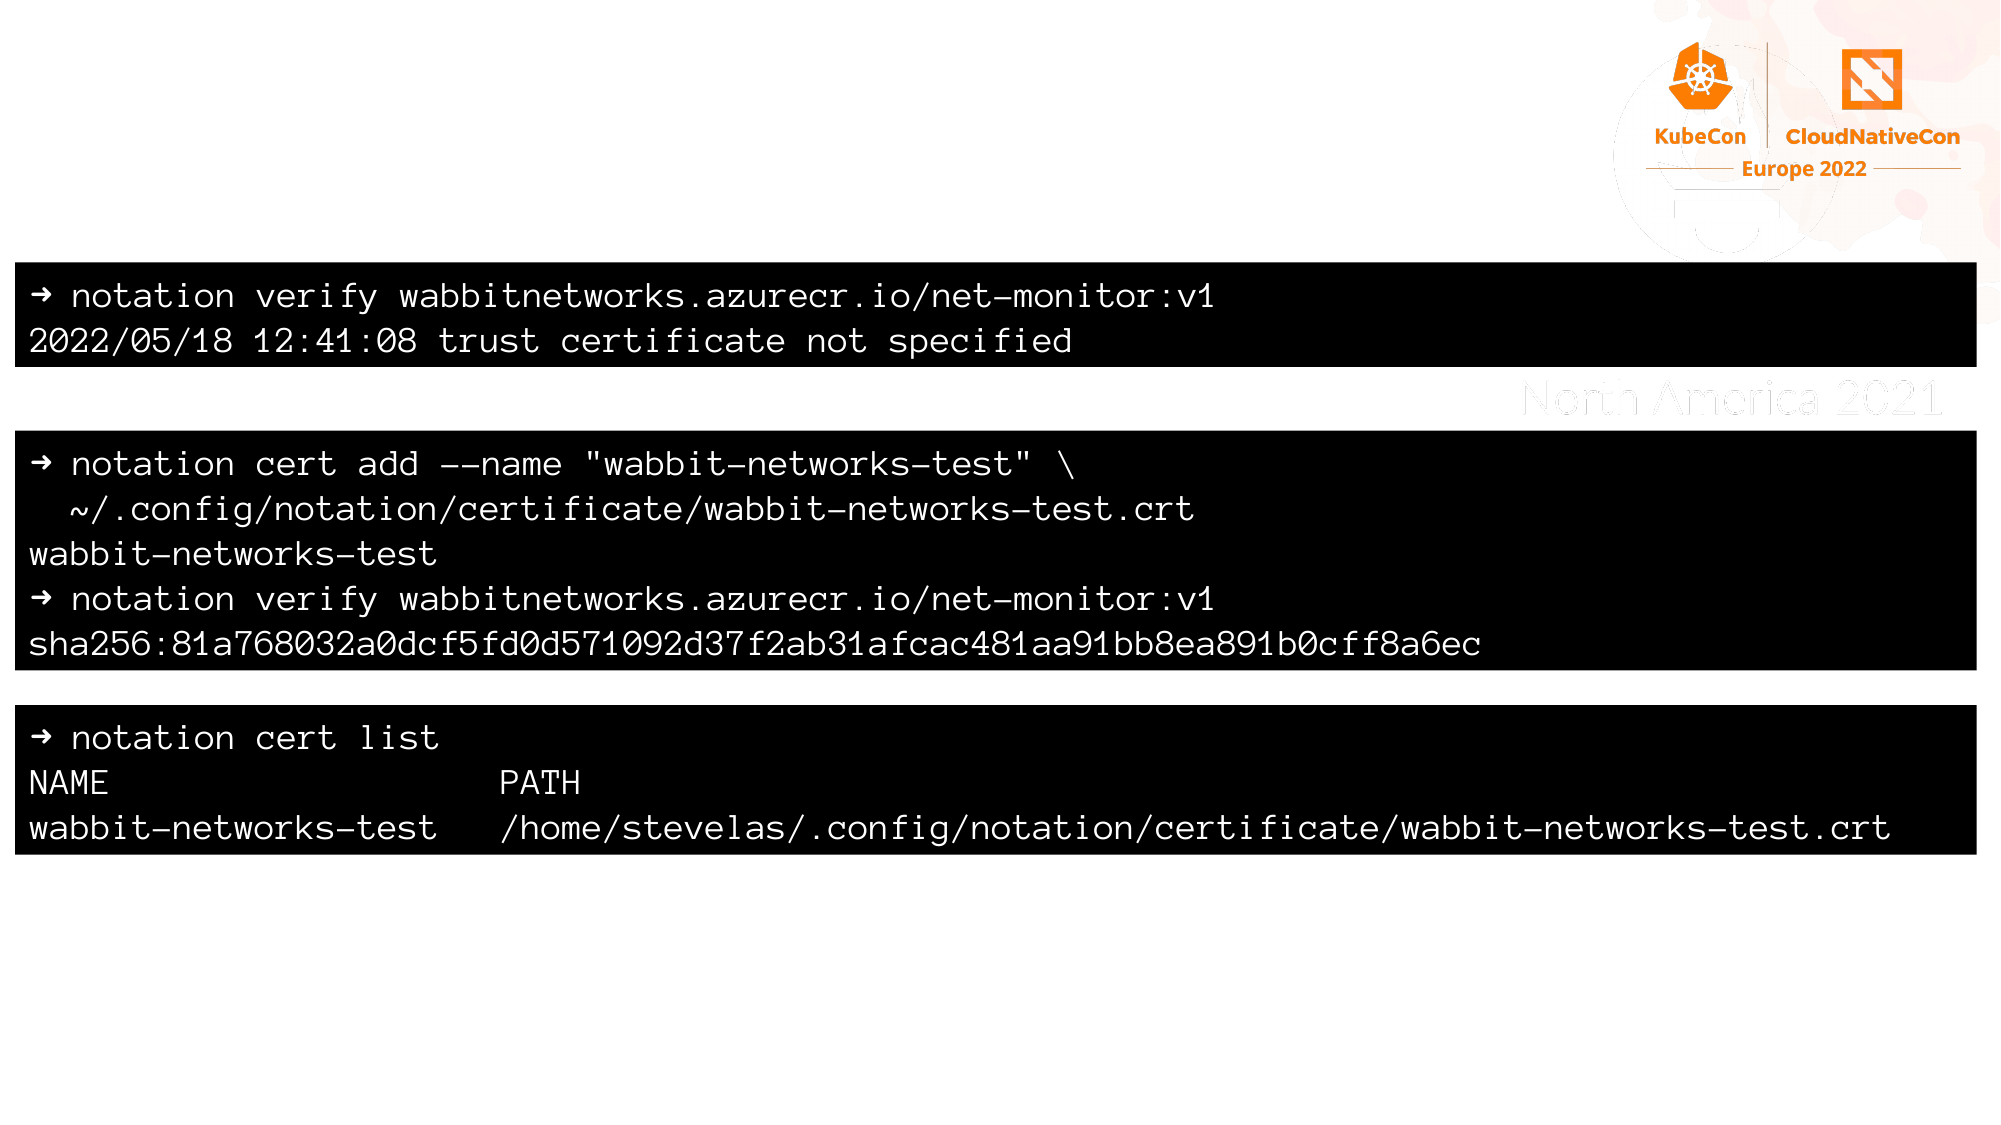

#
➜ notation verify wabbitnetworks.azurecr.io/net-monitor:v1
2022/05/18 12:41:08 trust certificate not specified
➜ notation cert add --name "wabbit-networks-test" \
  ~/.config/notation/certificate/wabbit-networks-test.crt
wabbit-networks-test
➜ notation verify wabbitnetworks.azurecr.io/net-monitor:v1
sha256:81a768032a0dcf5fd0d571092d37f2ab31afcac481aa91bb8ea891b0cff8a6ec
➜ notation cert list
NAME                   PATH
wabbit-networks-test   /home/stevelas/.config/notation/certificate/wabbit-networks-test.crt